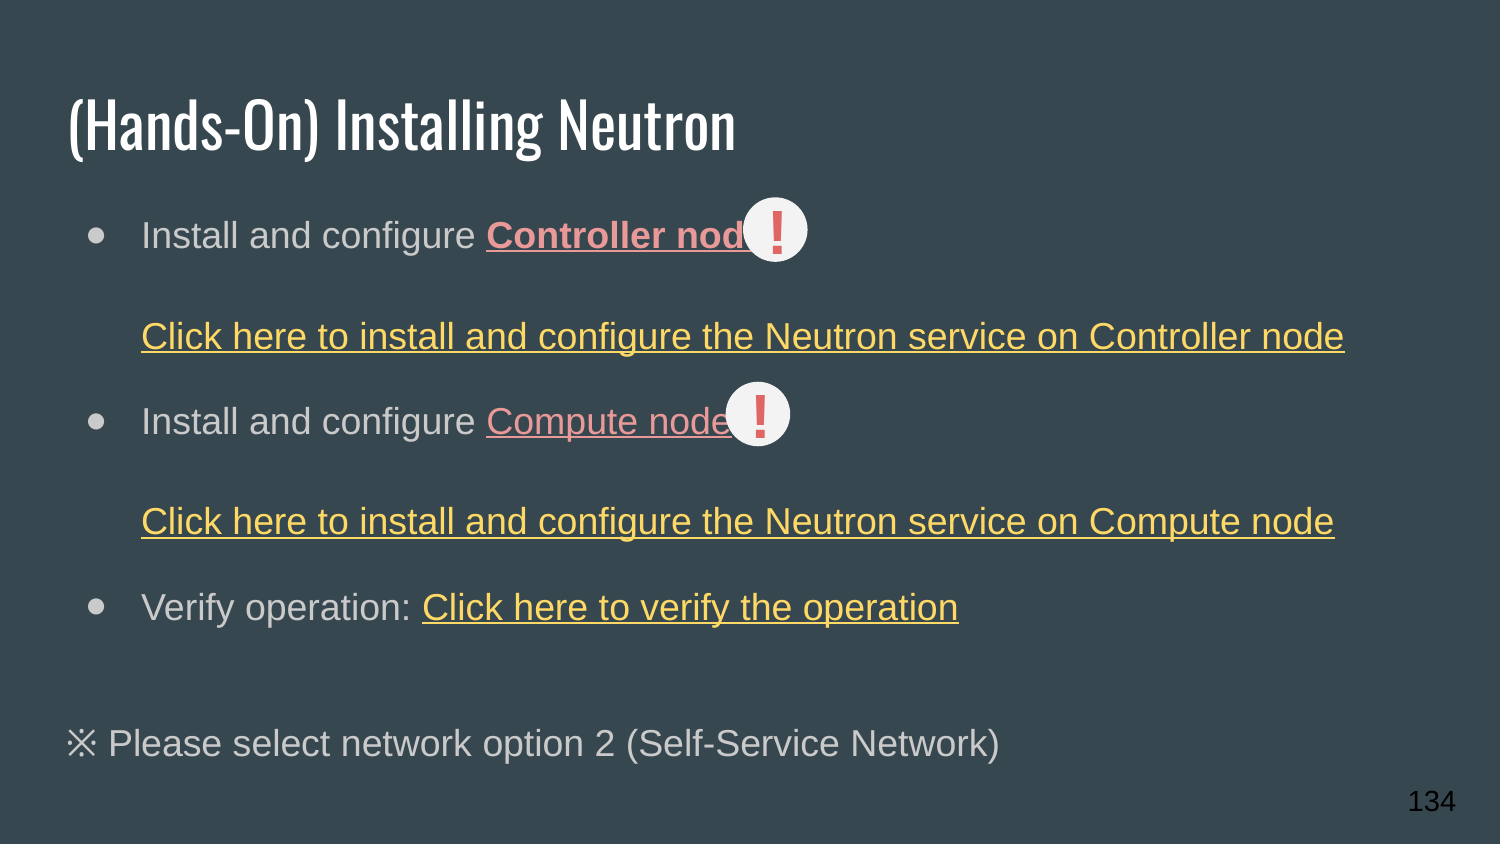

# (Hands-On) Installing Neutron
Install and configure Controller node
Click here to install and configure the Neutron service on Controller node
Install and configure Compute node
Click here to install and configure the Neutron service on Compute node
Verify operation: Click here to verify the operation
※ Please select network option 2 (Self-Service Network)
!
!
134